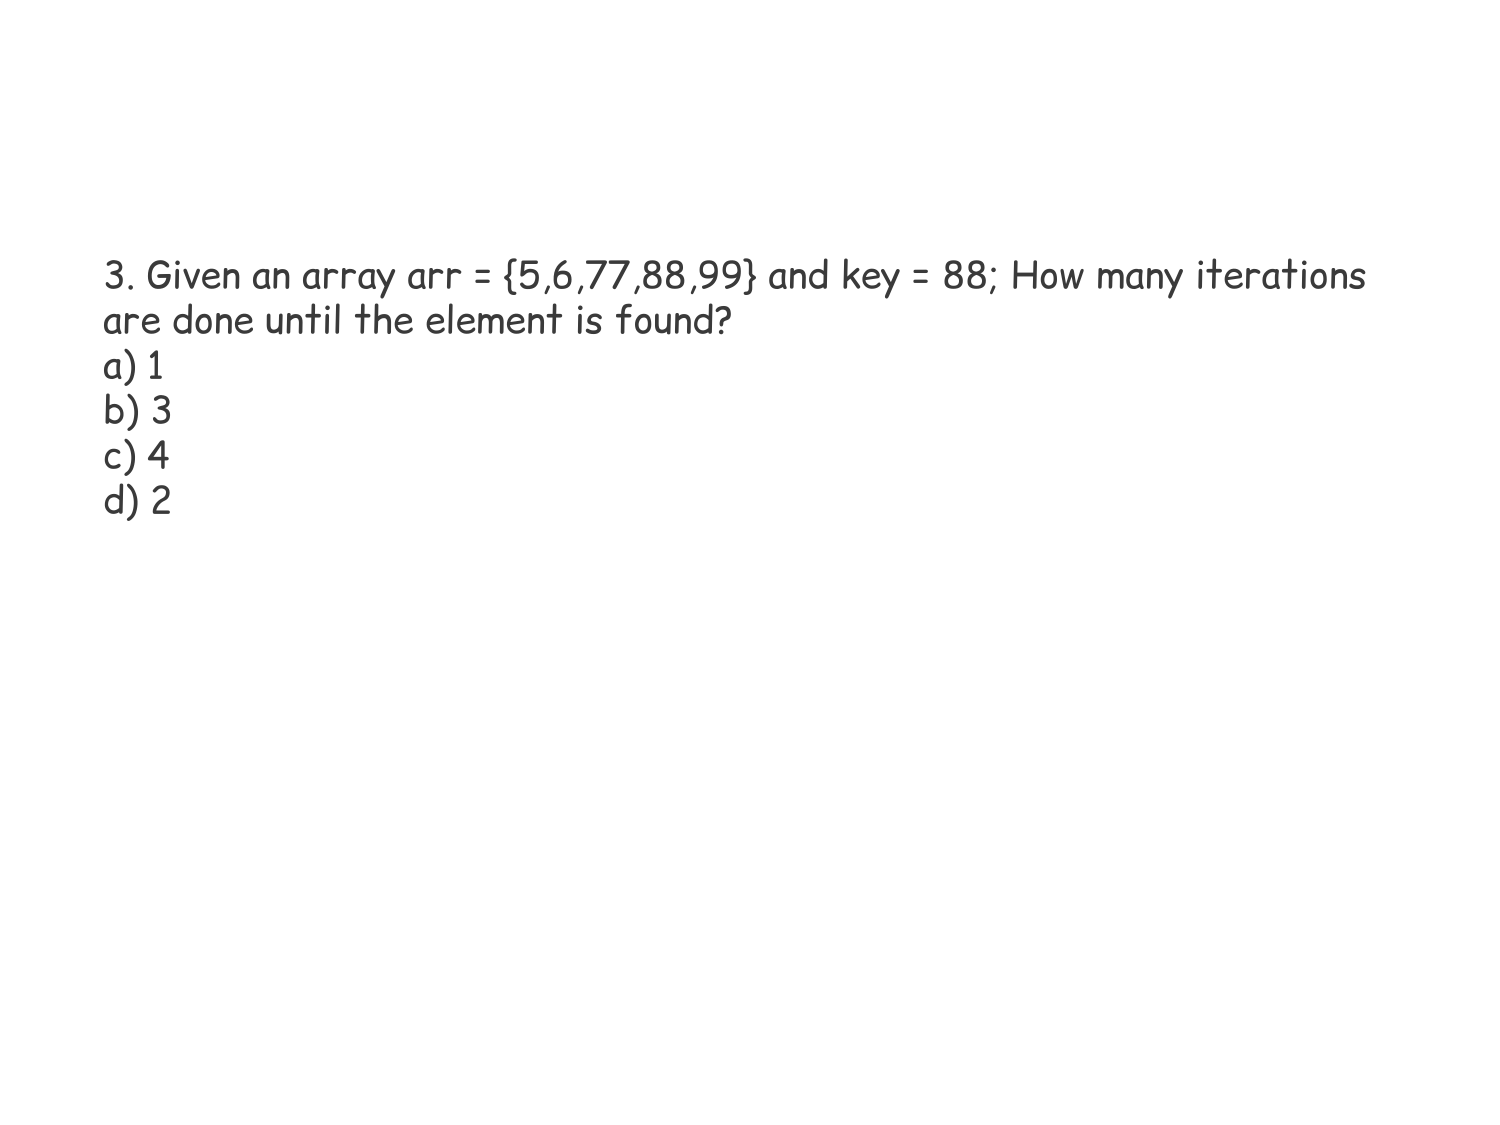

3. Given an array arr = {5,6,77,88,99} and key = 88; How many iterations are done until the element is found?
a) 1
b) 3
c) 4
d) 2